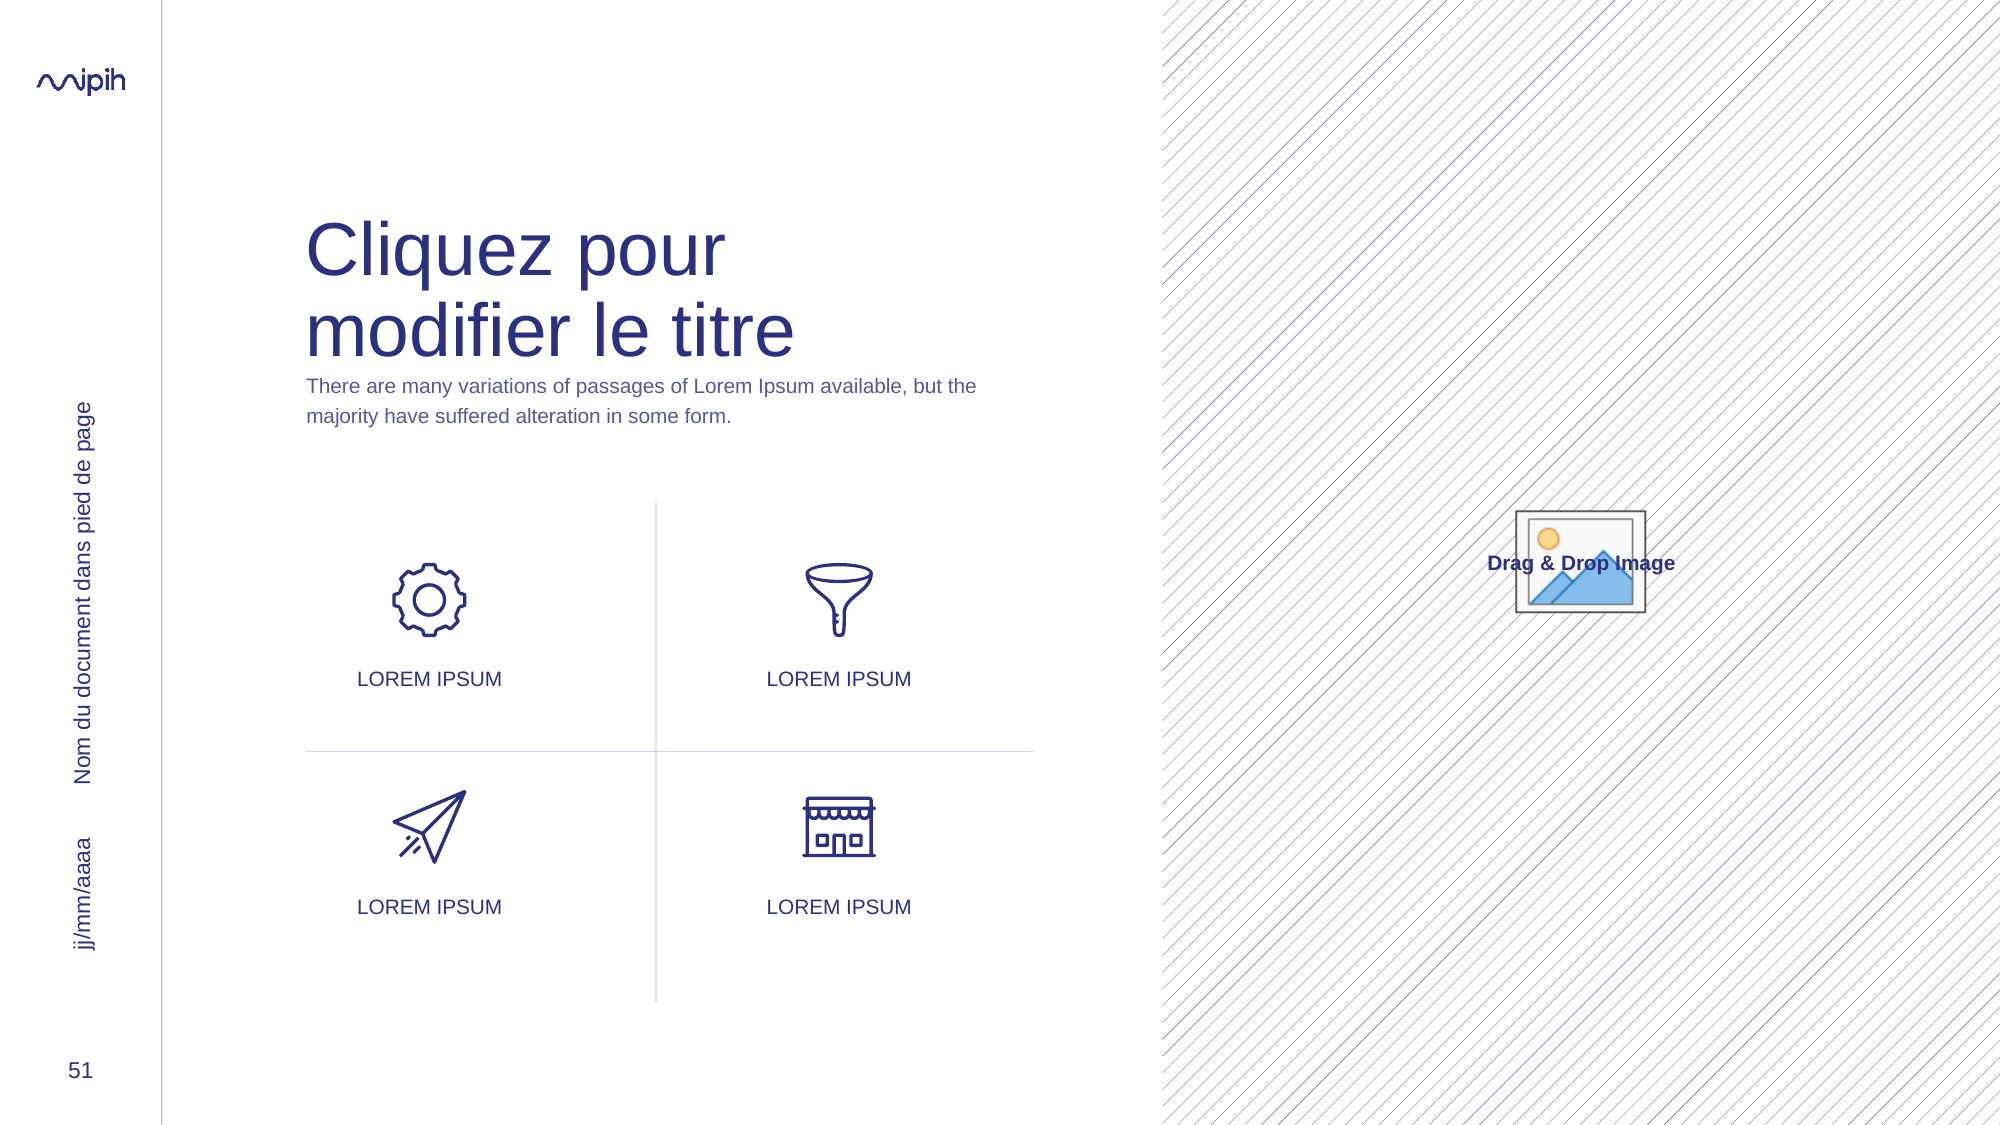

# Cliquez pour modifier le titre
There are many variations of passages of Lorem Ipsum available, but the majority have suffered alteration in some form.
Nom du document dans pied de page

LOREM IPSUM
LOREM IPSUM

jj/mm/aaaa
LOREM IPSUM
LOREM IPSUM